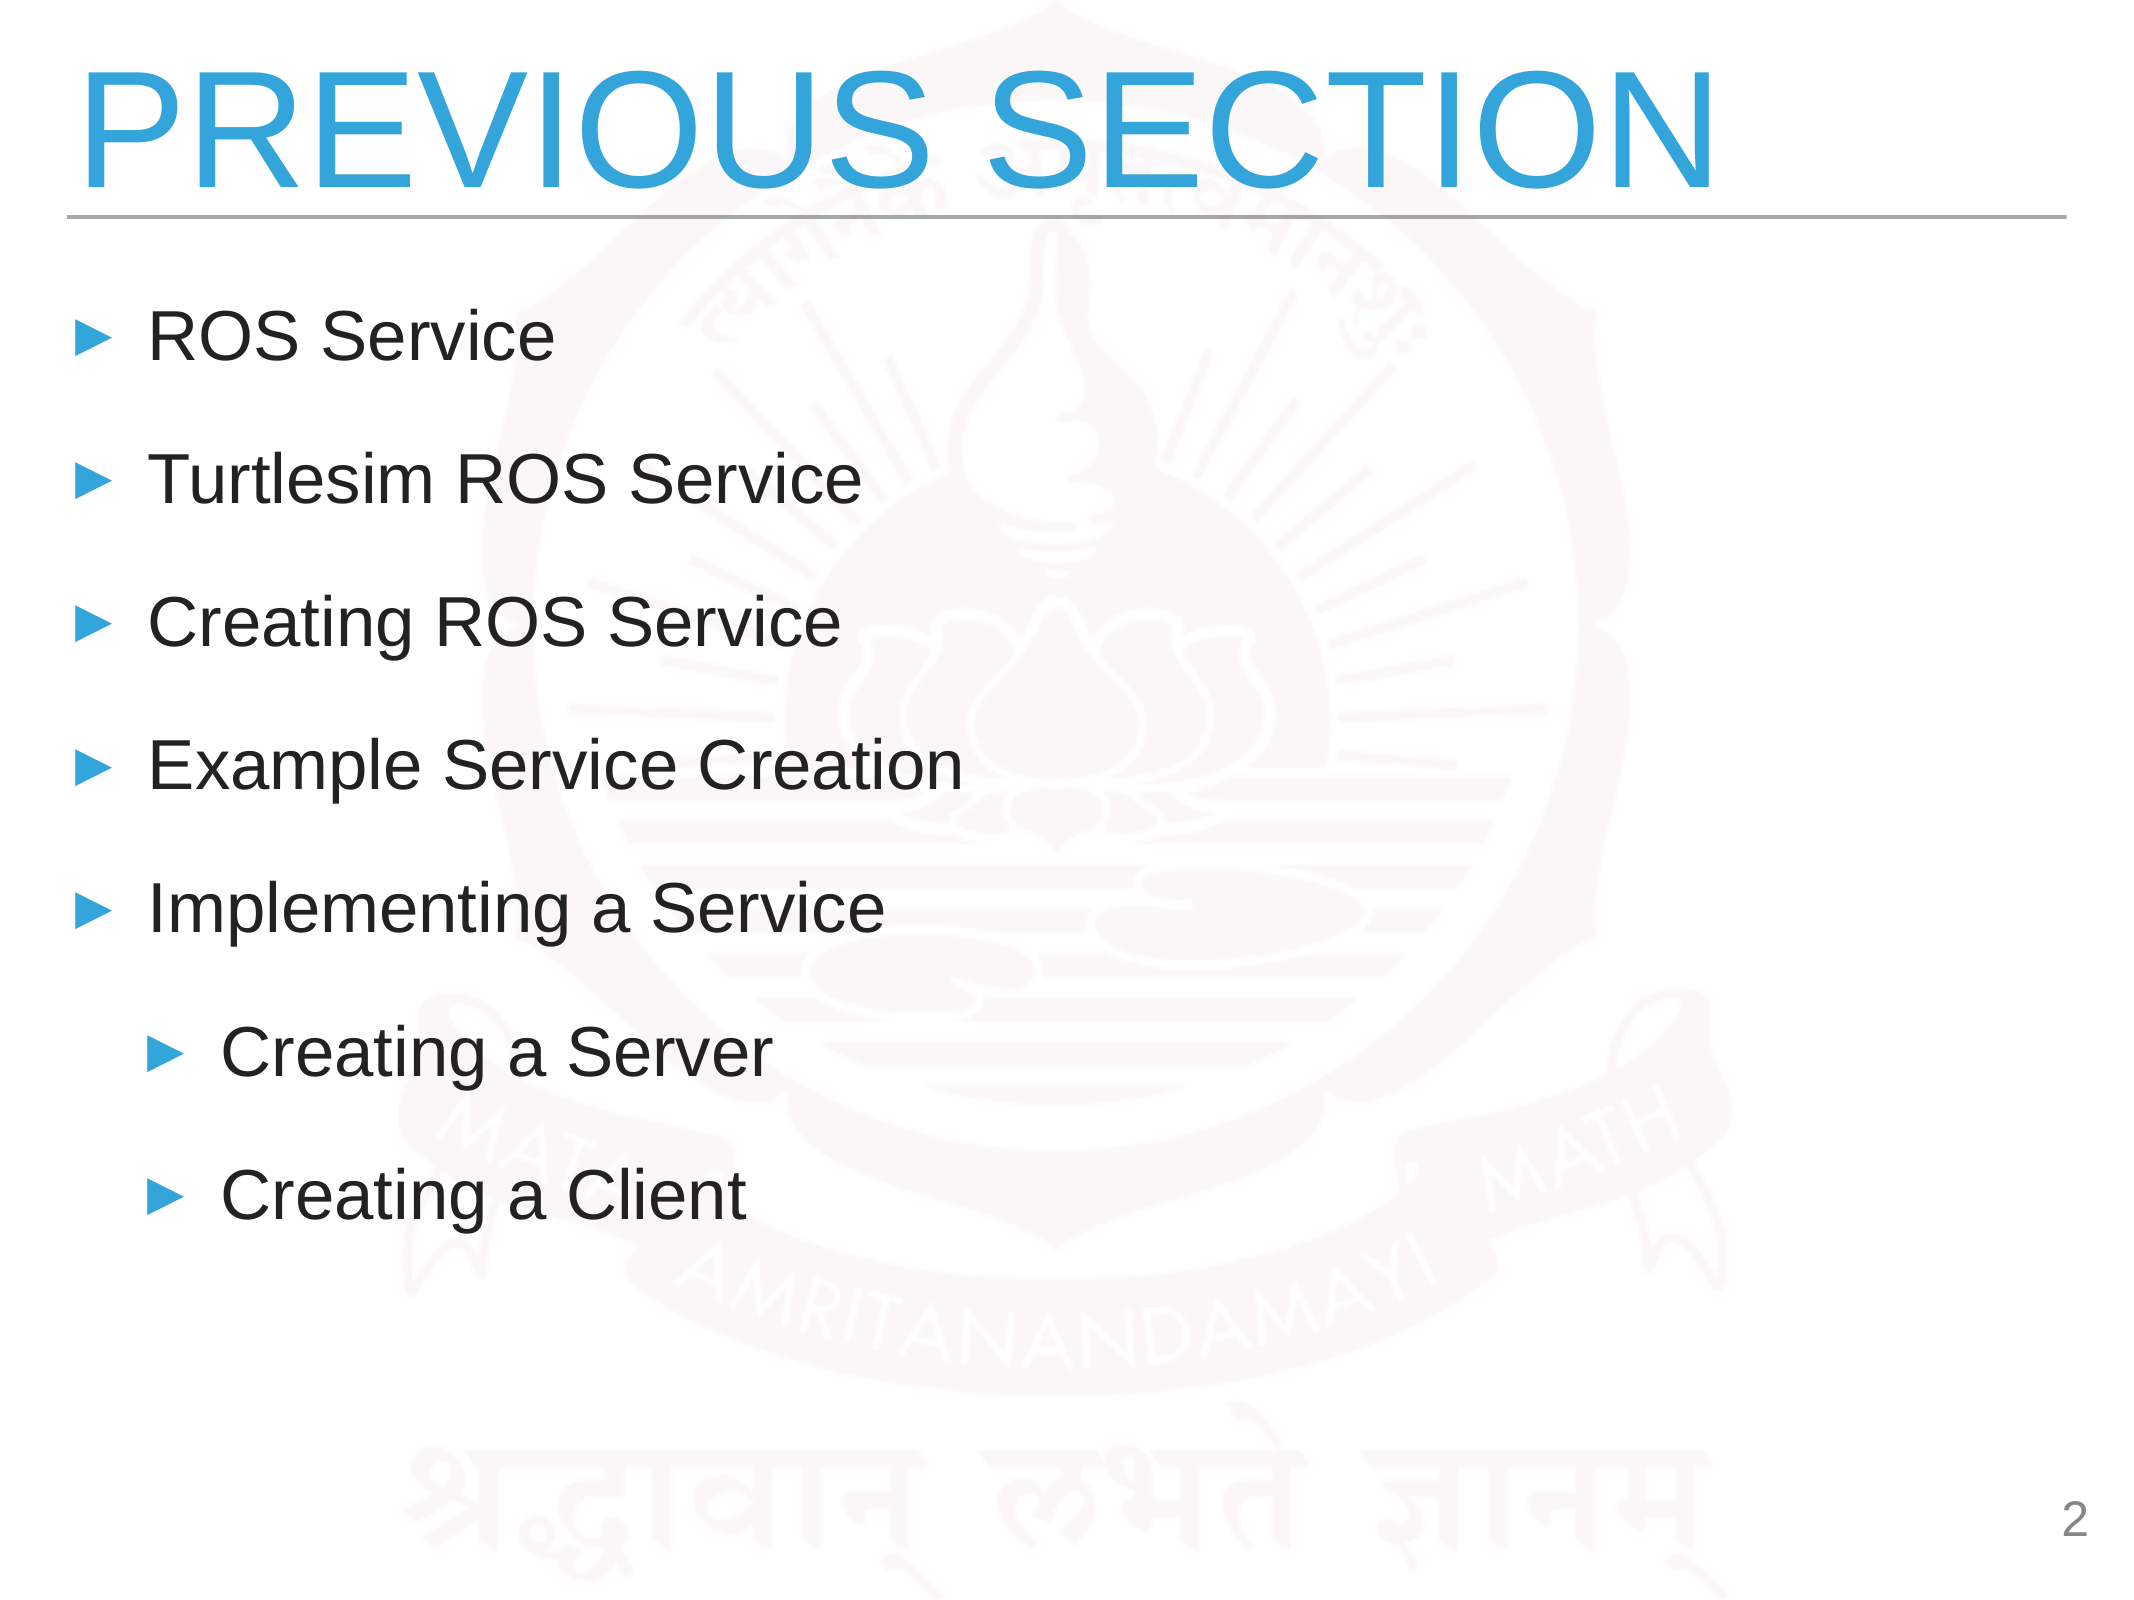

# Previous Section
ROS Service
Turtlesim ROS Service
Creating ROS Service
Example Service Creation
Implementing a Service
Creating a Server
Creating a Client
2